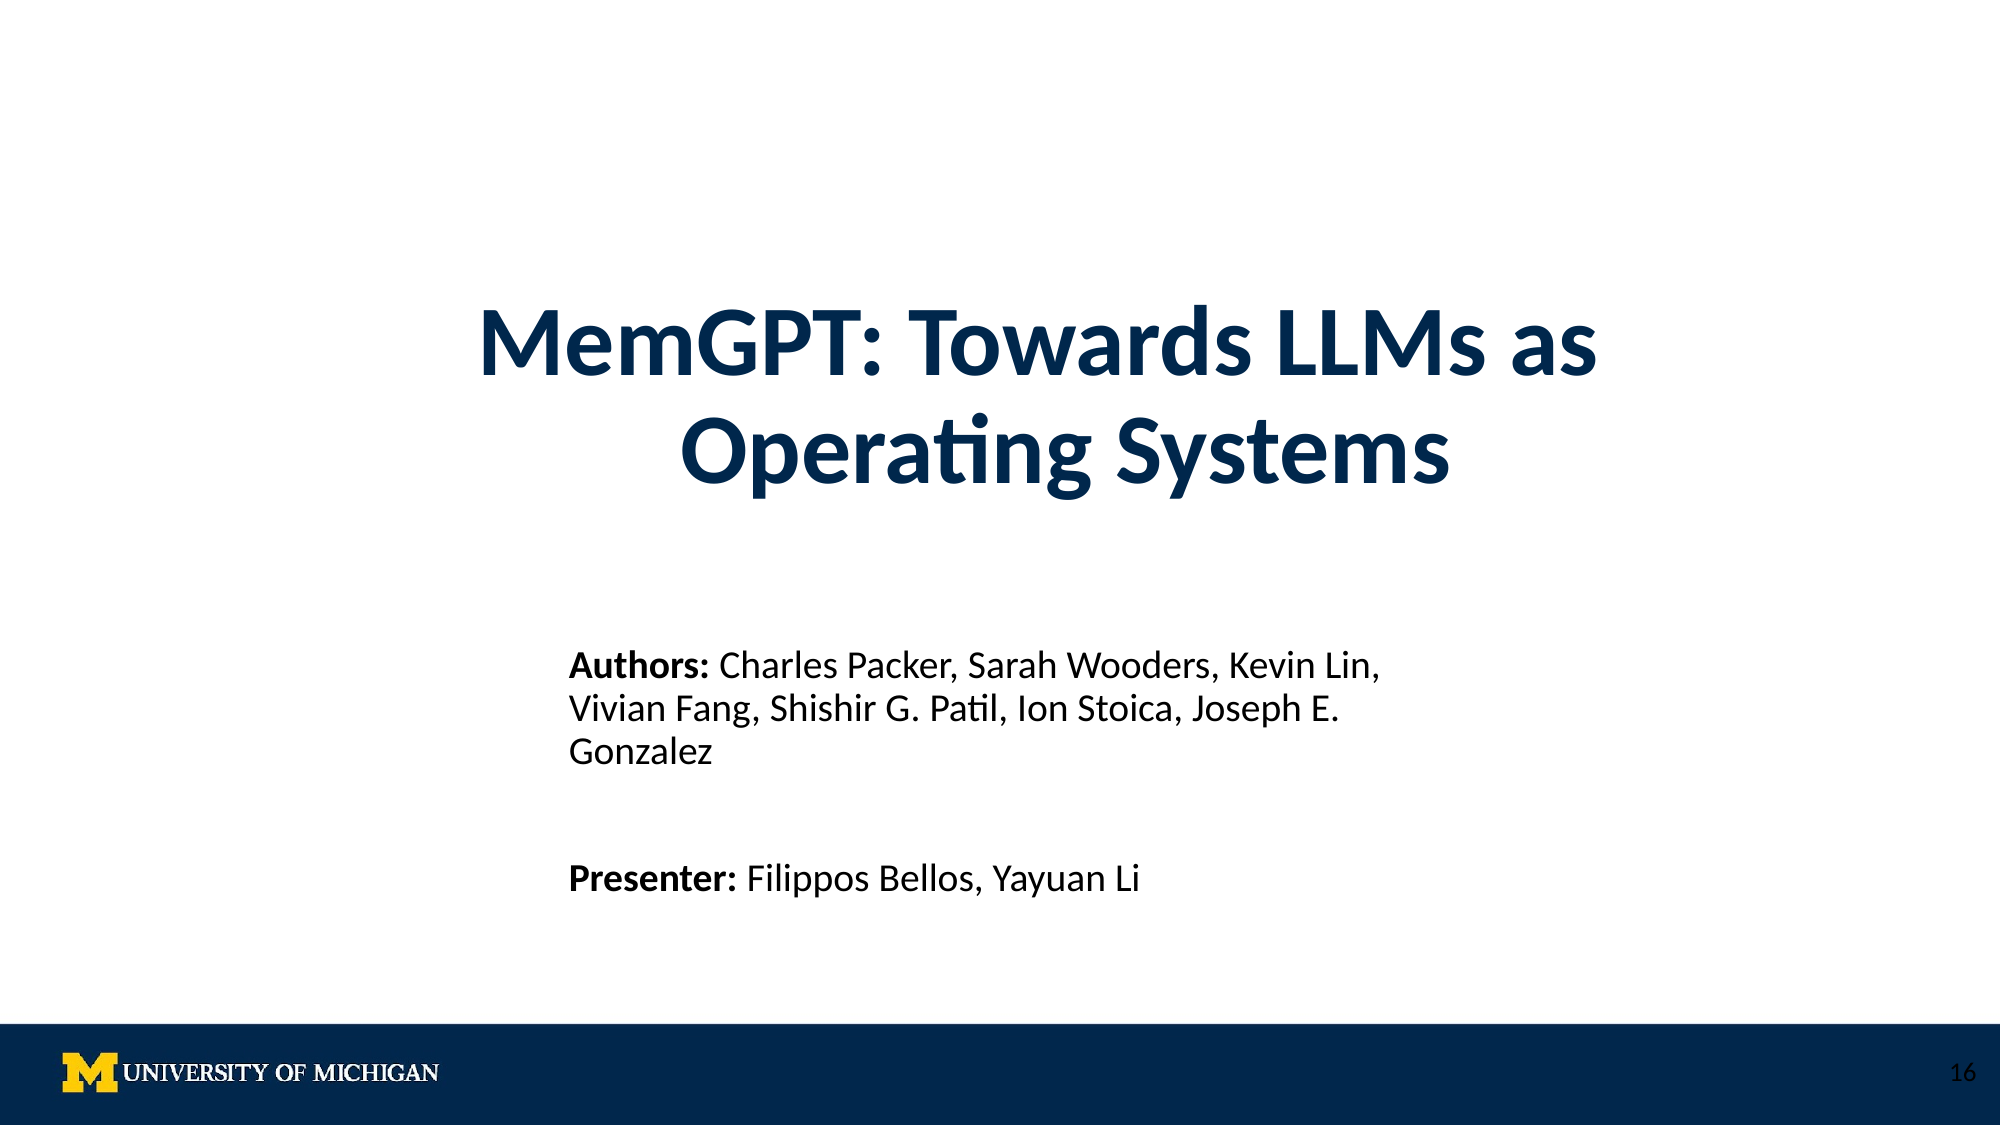

# MemGPT: Towards LLMs as
         Operating Systems
Authors: Charles Packer, Sarah Wooders, Kevin Lin, Vivian Fang, Shishir G. Patil, Ion Stoica, Joseph E. Gonzalez

Presenter: Filippos Bellos, Yayuan Li
16